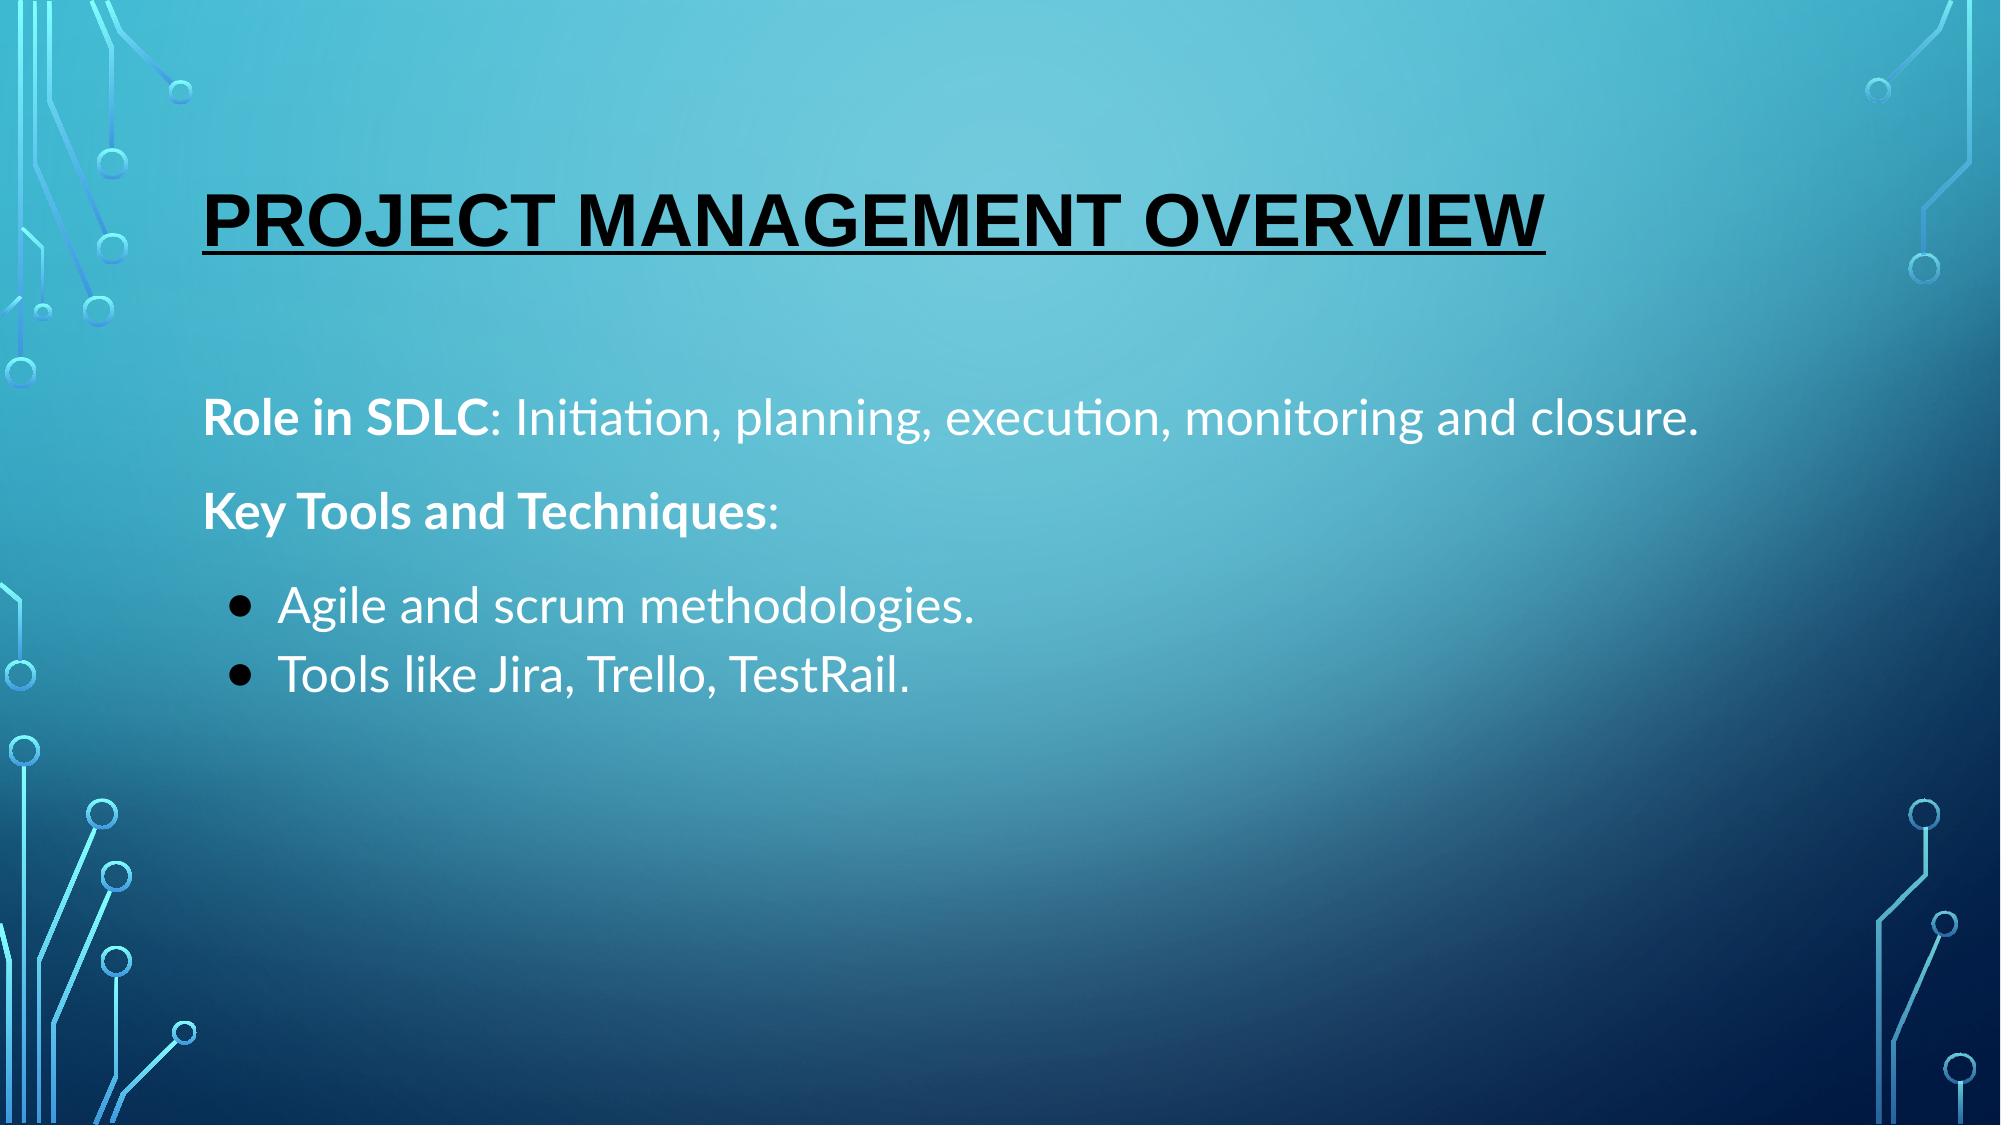

# Project Management Overview
Role in SDLC: Initiation, planning, execution, monitoring and closure.
Key Tools and Techniques:
Agile and scrum methodologies.
Tools like Jira, Trello, TestRail.